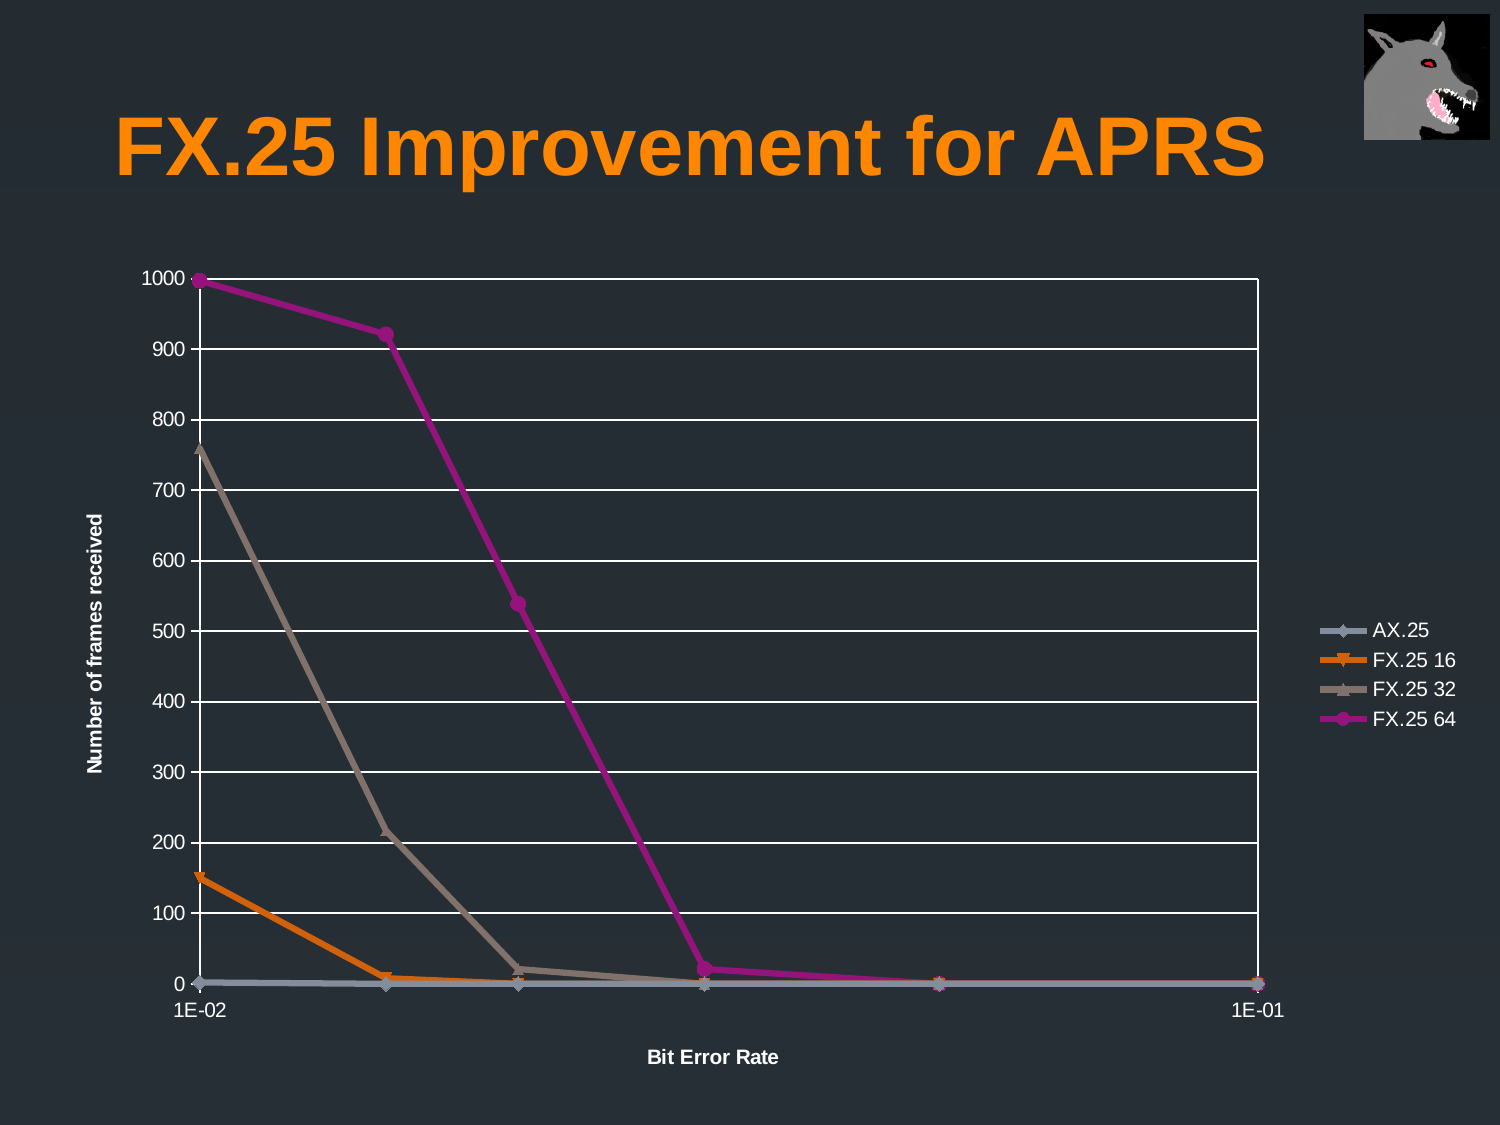

# FX.25 Improvement for APRS

### Chart

| Category | AX.25 | FX.25 16 | FX.25 32 | FX.25 64 |
|---|---|---|---|---|